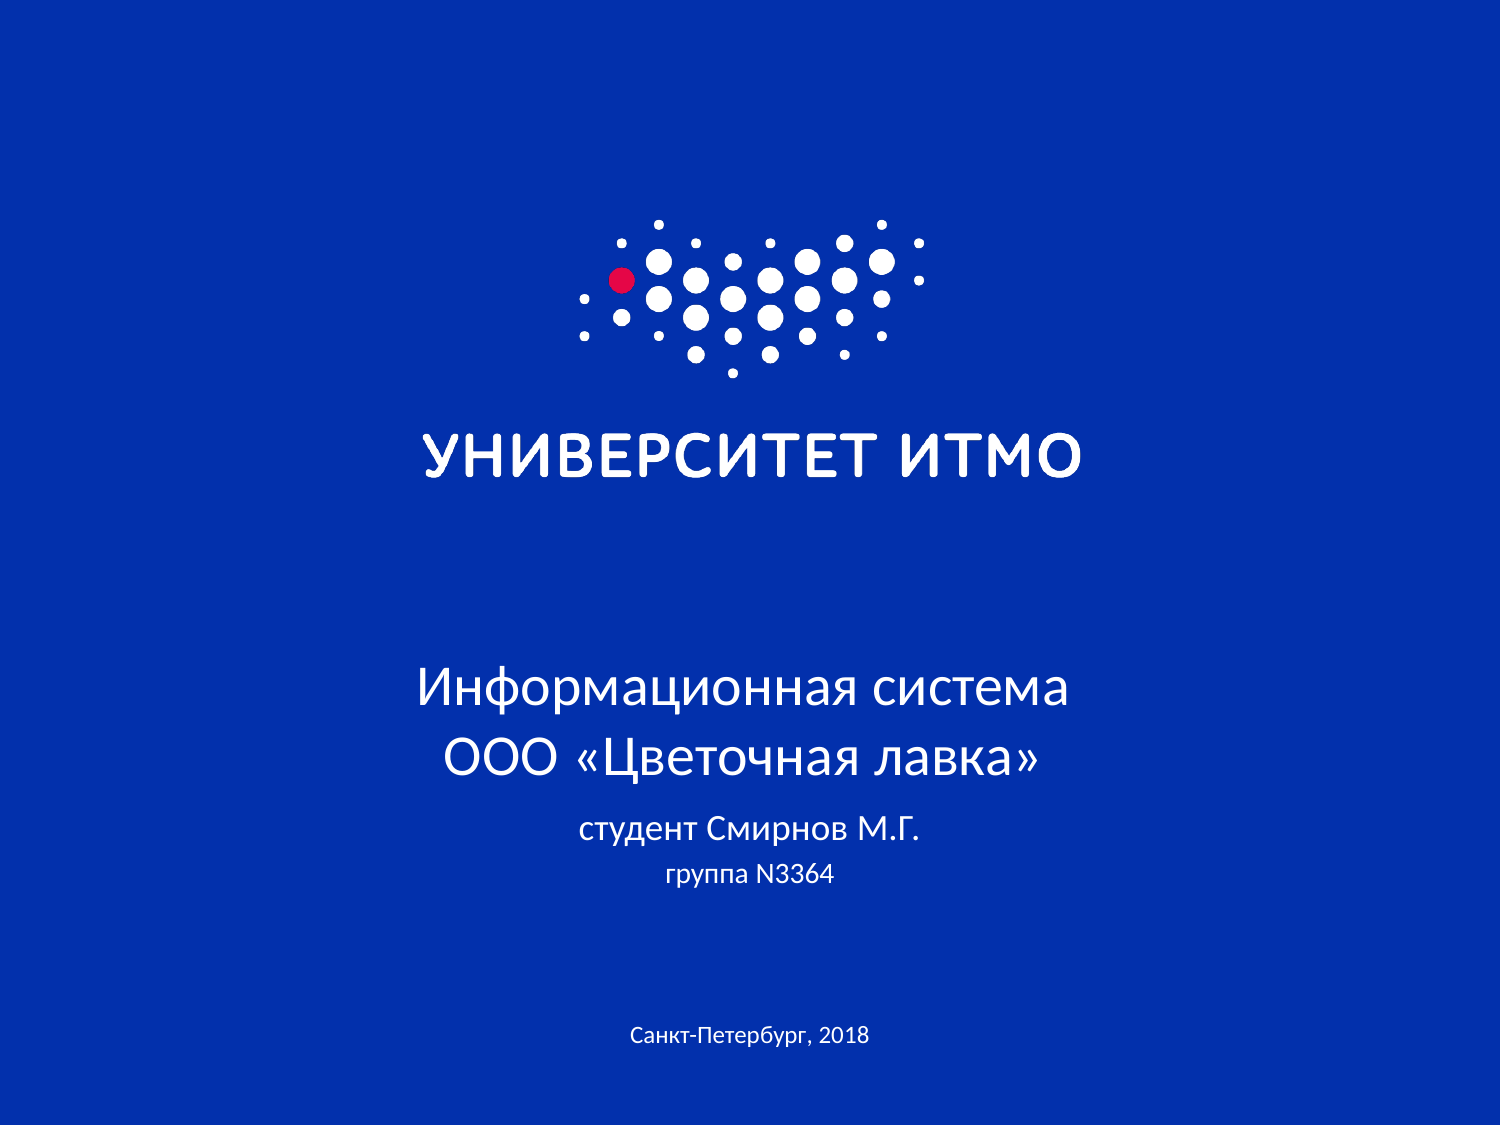

# Информационная система ООО «Цветочная лавка»
студент Смирнов М.Г.
группа N3364
Санкт-Петербург, 2018